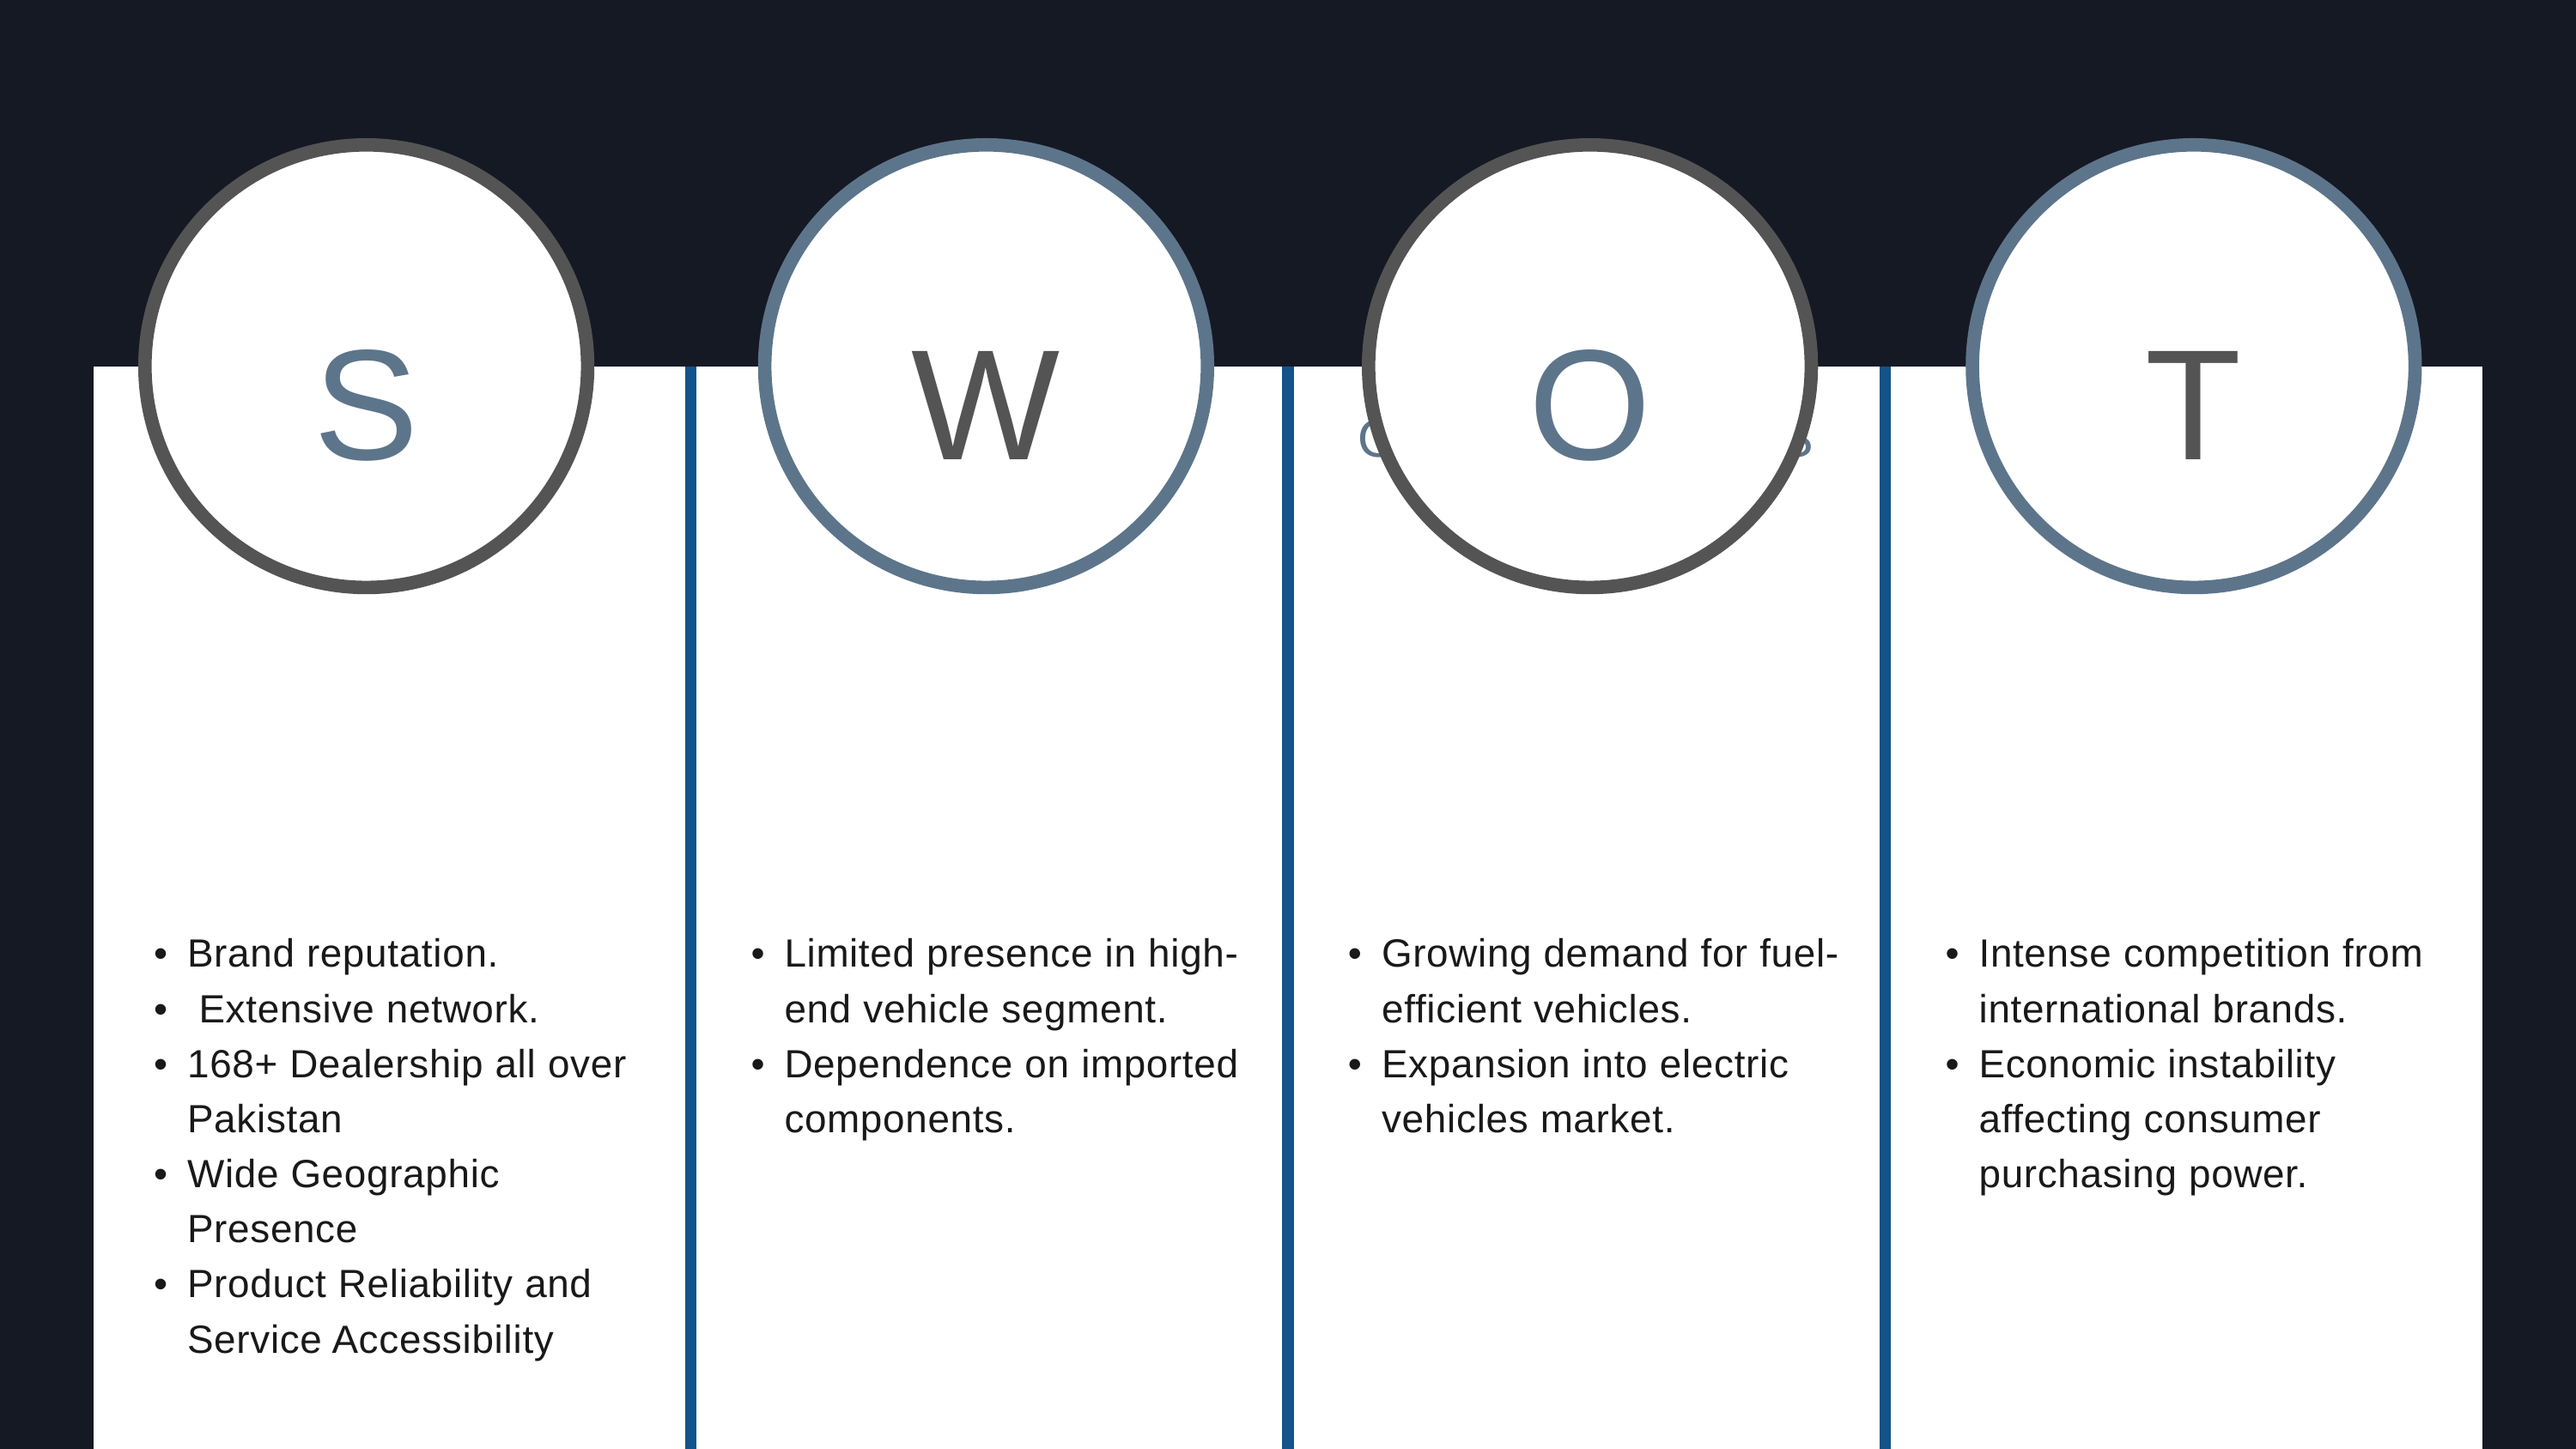

S

W

O

T
| STRENGTHS | WEAKNESSES | OPPORTUNITIES | THREATS |
| --- | --- | --- | --- |
| Brand reputation. Extensive network. 168+ Dealership all over Pakistan Wide Geographic Presence Product Reliability and Service Accessibility | Limited presence in high-end vehicle segment. Dependence on imported components. | Growing demand for fuel-efficient vehicles. Expansion into electric vehicles market. | Intense competition from international brands. Economic instability affecting consumer purchasing power. |